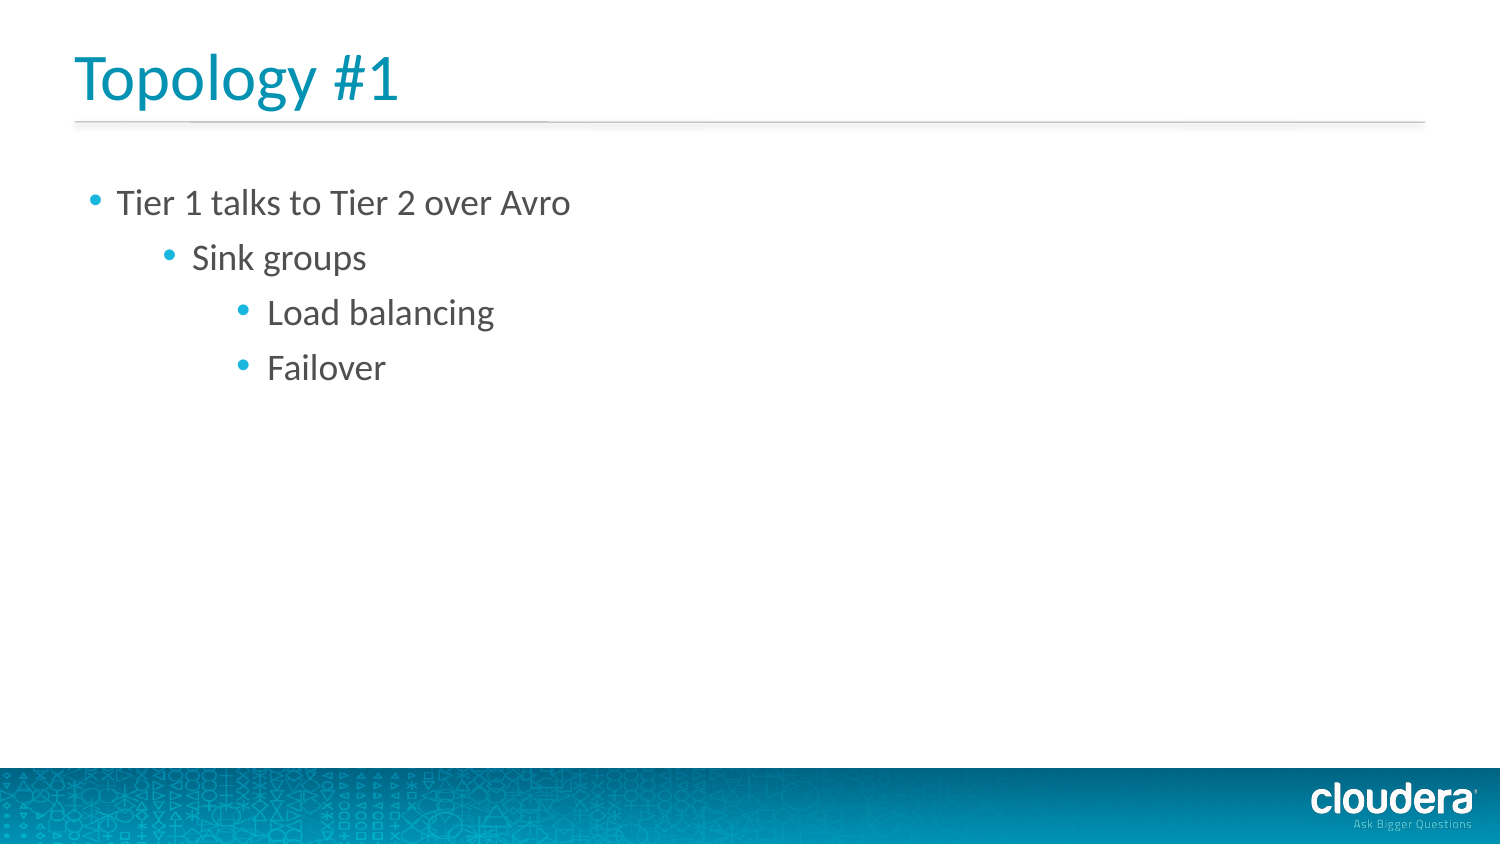

# Topology #1
Tier 1 talks to Tier 2 over Avro
Sink groups
Load balancing
Failover